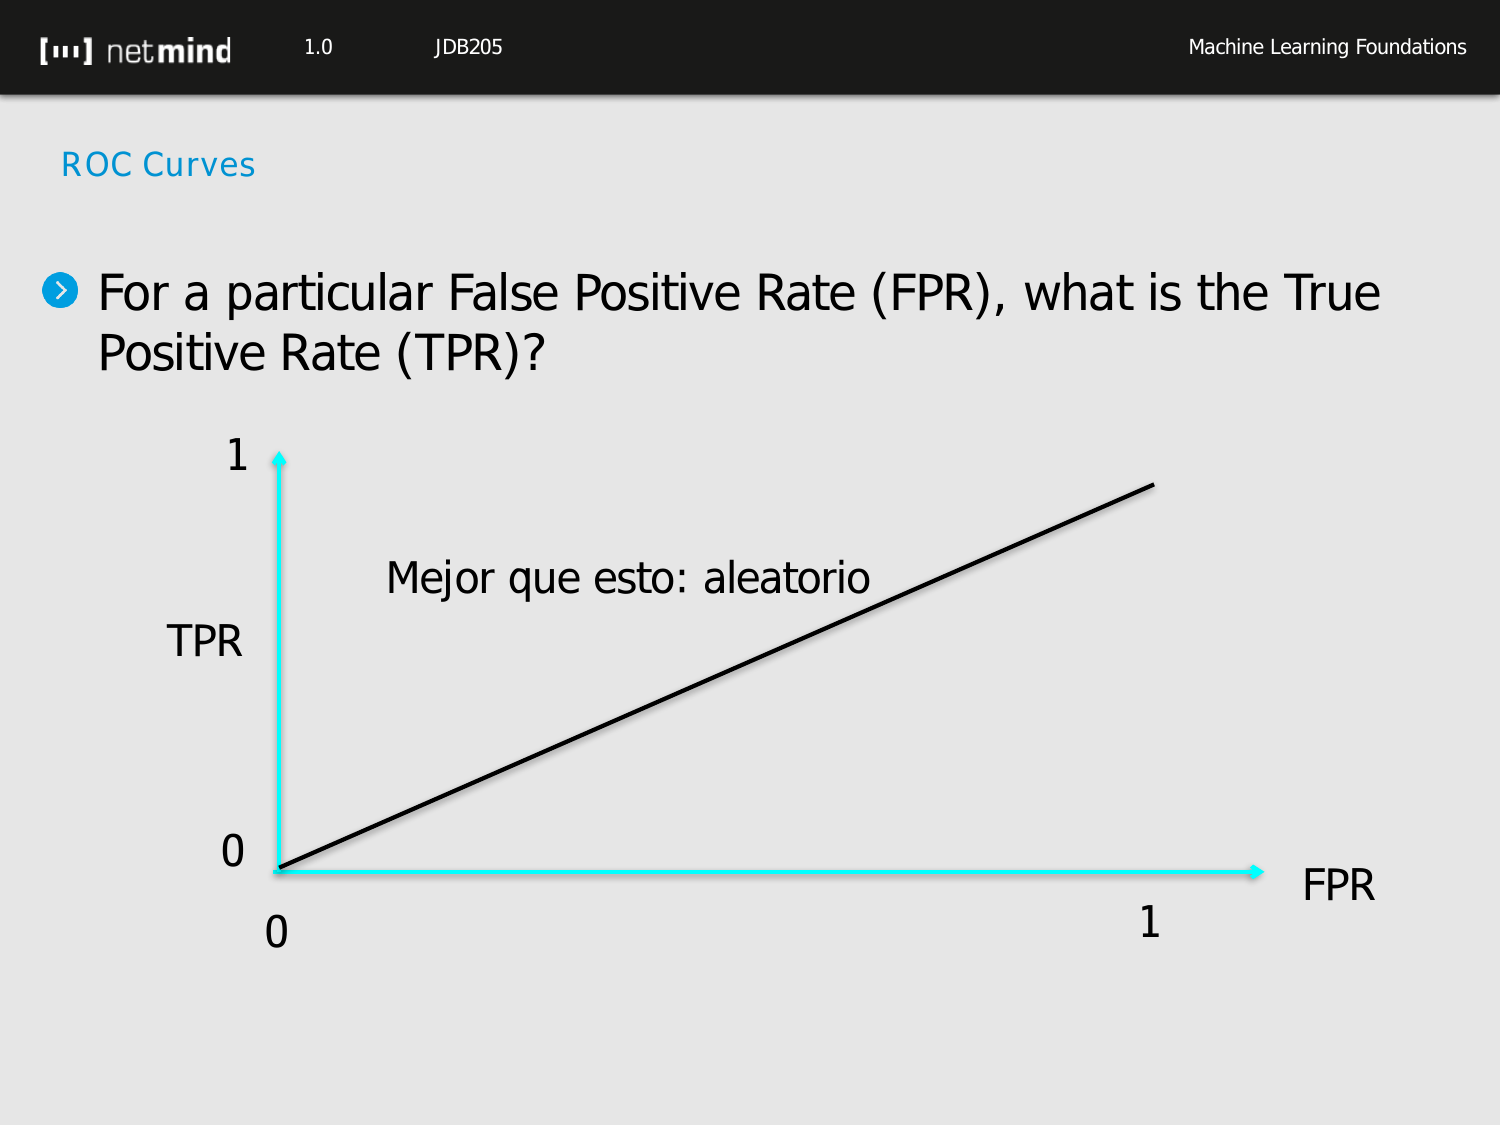

# ROC Curves
For a particular False Positive Rate (FPR), what is the True Positive Rate (TPR)?
1
Mejor que esto: aleatorio
TPR
0
FPR
1
0